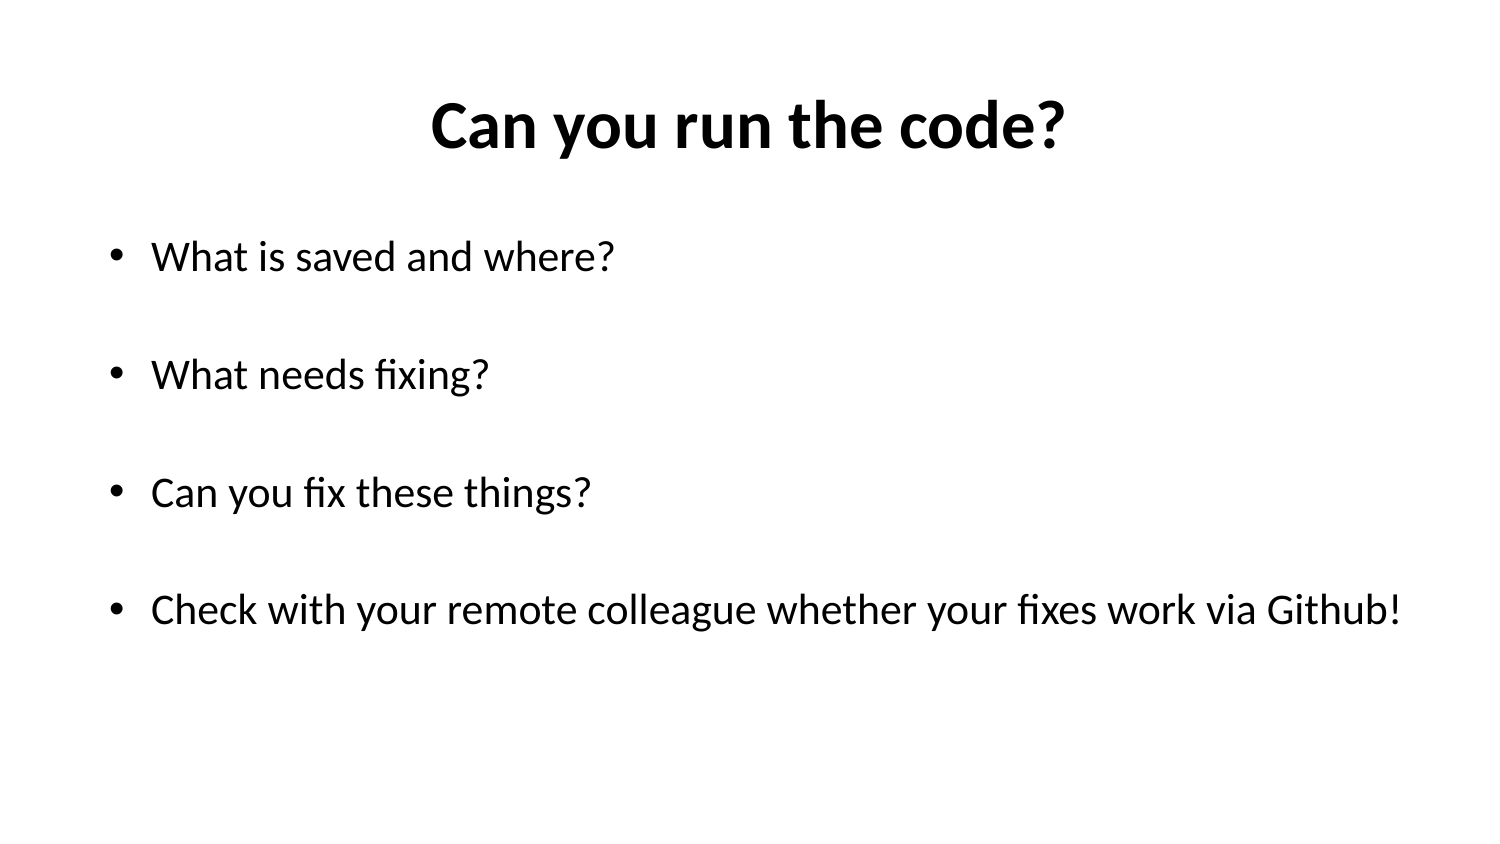

# Can you run the code?
What is saved and where?

What needs fixing?

Can you fix these things?

Check with your remote colleague whether your fixes work via Github!